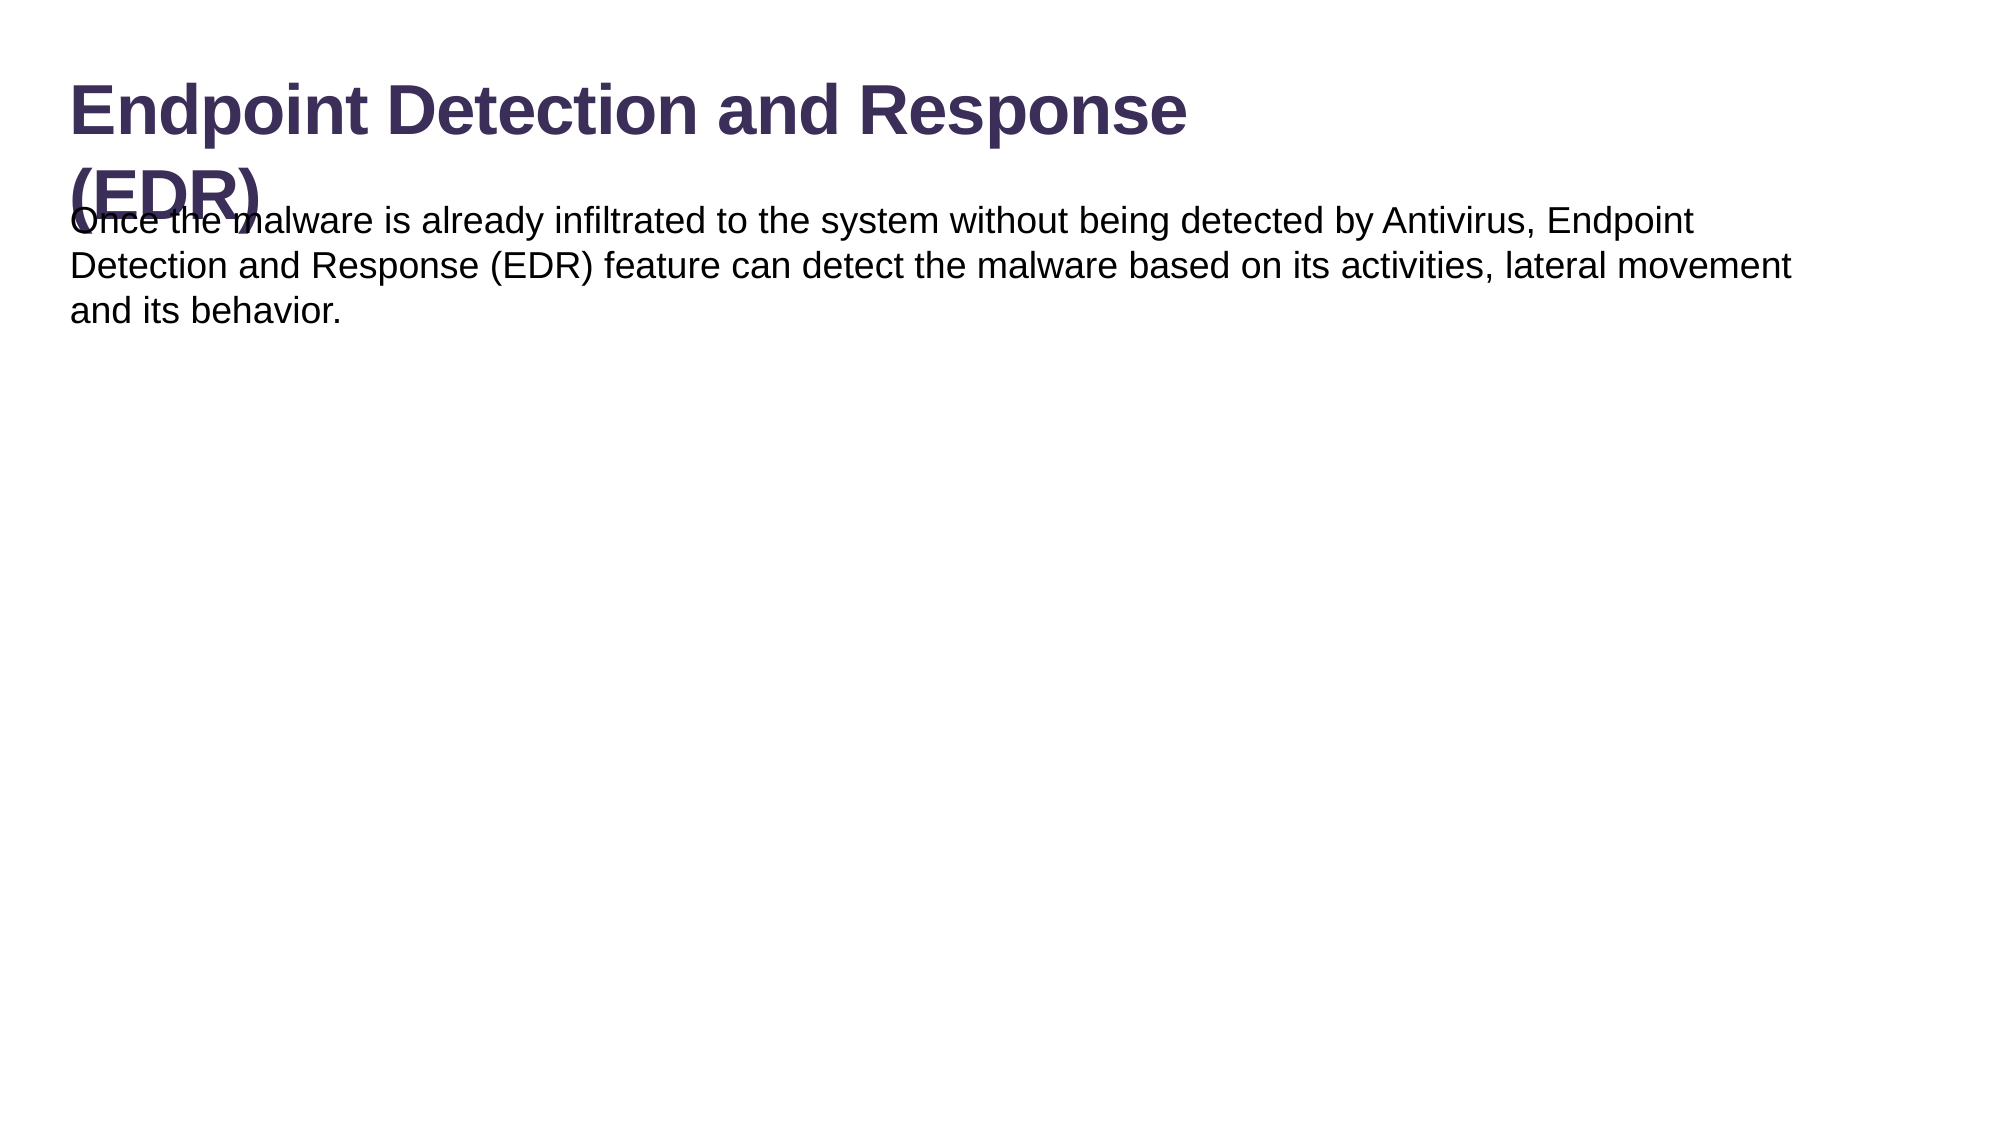

# Endpoint Detection and Response (EDR)
Once the malware is already infiltrated to the system without being detected by Antivirus, Endpoint Detection and Response (EDR) feature can detect the malware based on its activities, lateral movement and its behavior.